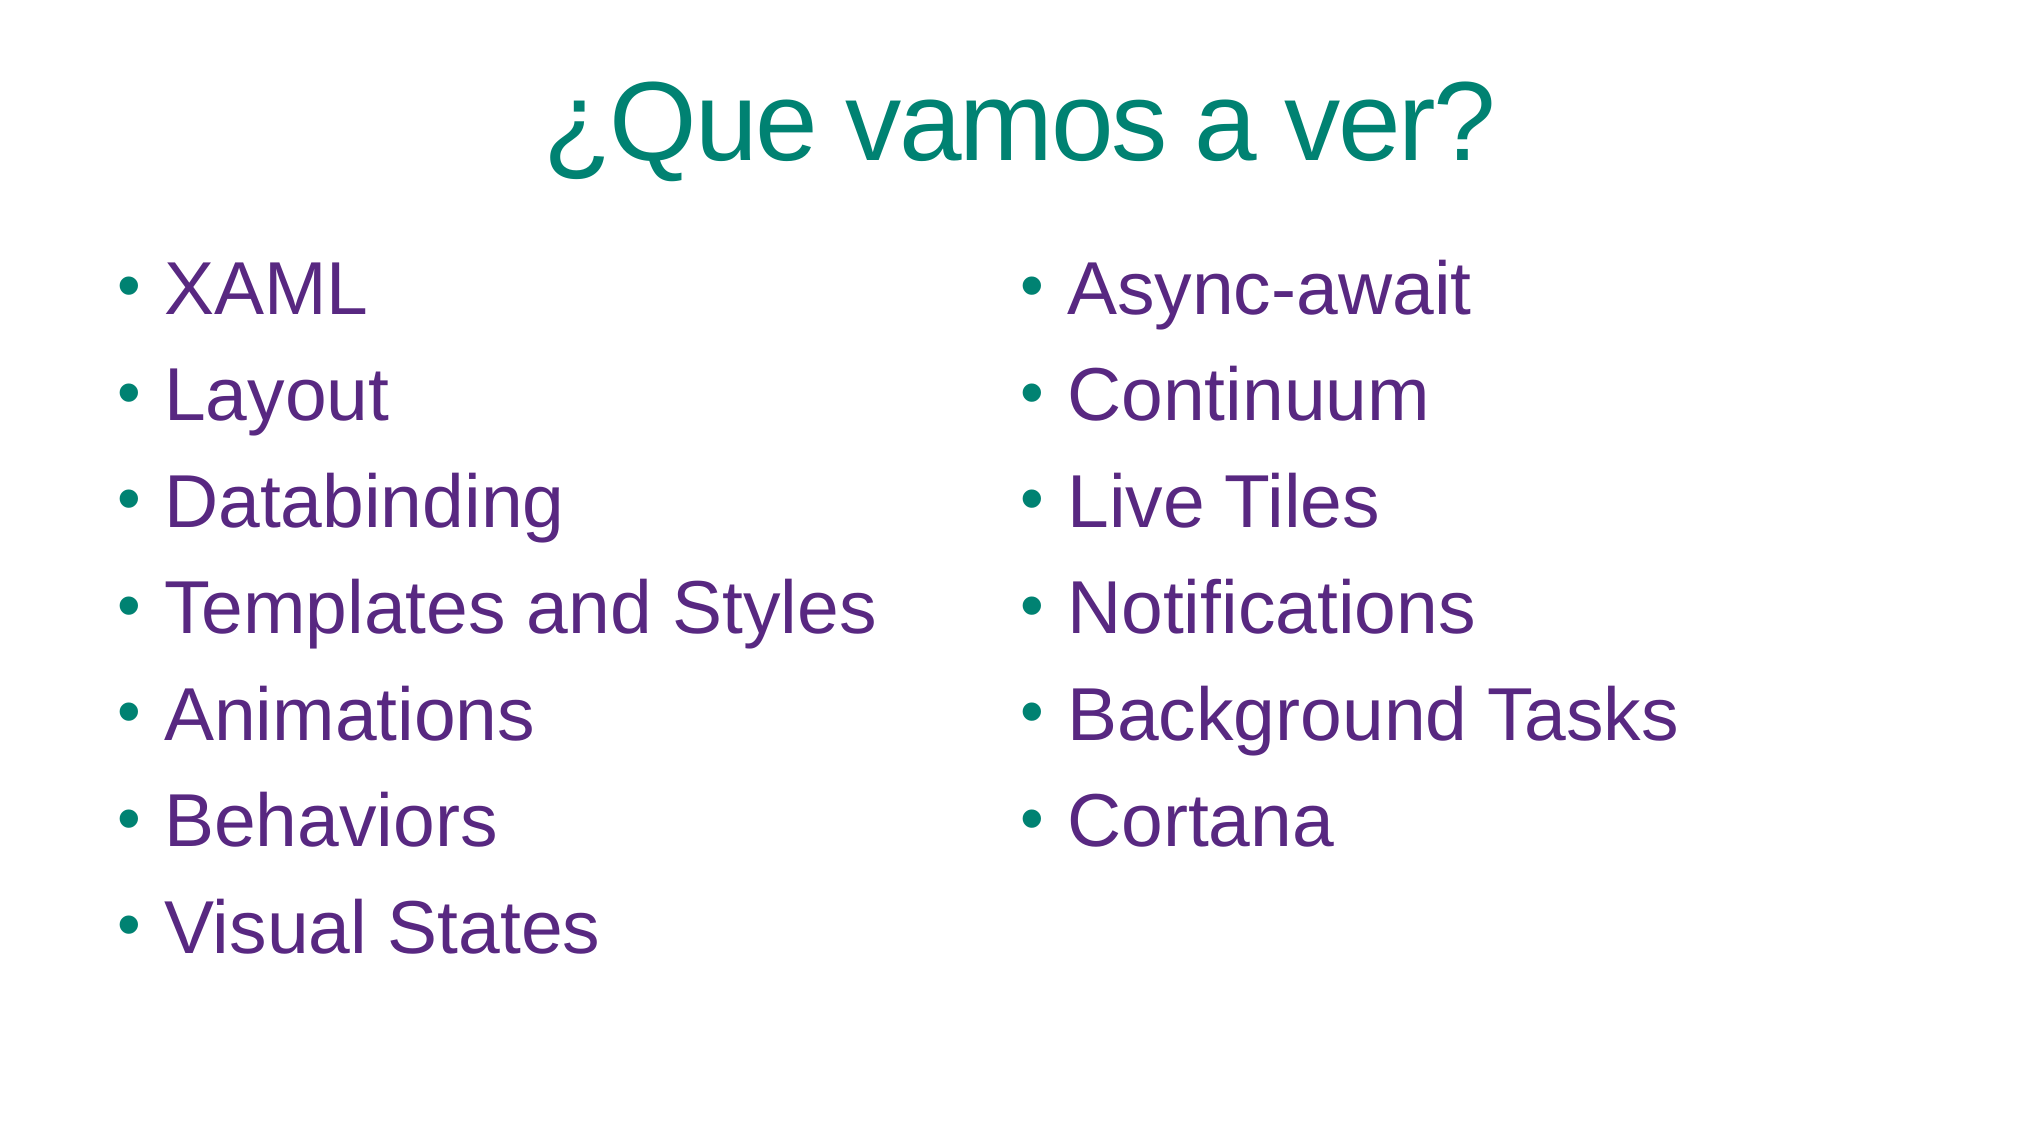

# ¿Que vamos a ver?
XAML
Layout
Databinding
Templates and Styles
Animations
Behaviors
Visual States
Async-await
Continuum
Live Tiles
Notifications
Background Tasks
Cortana